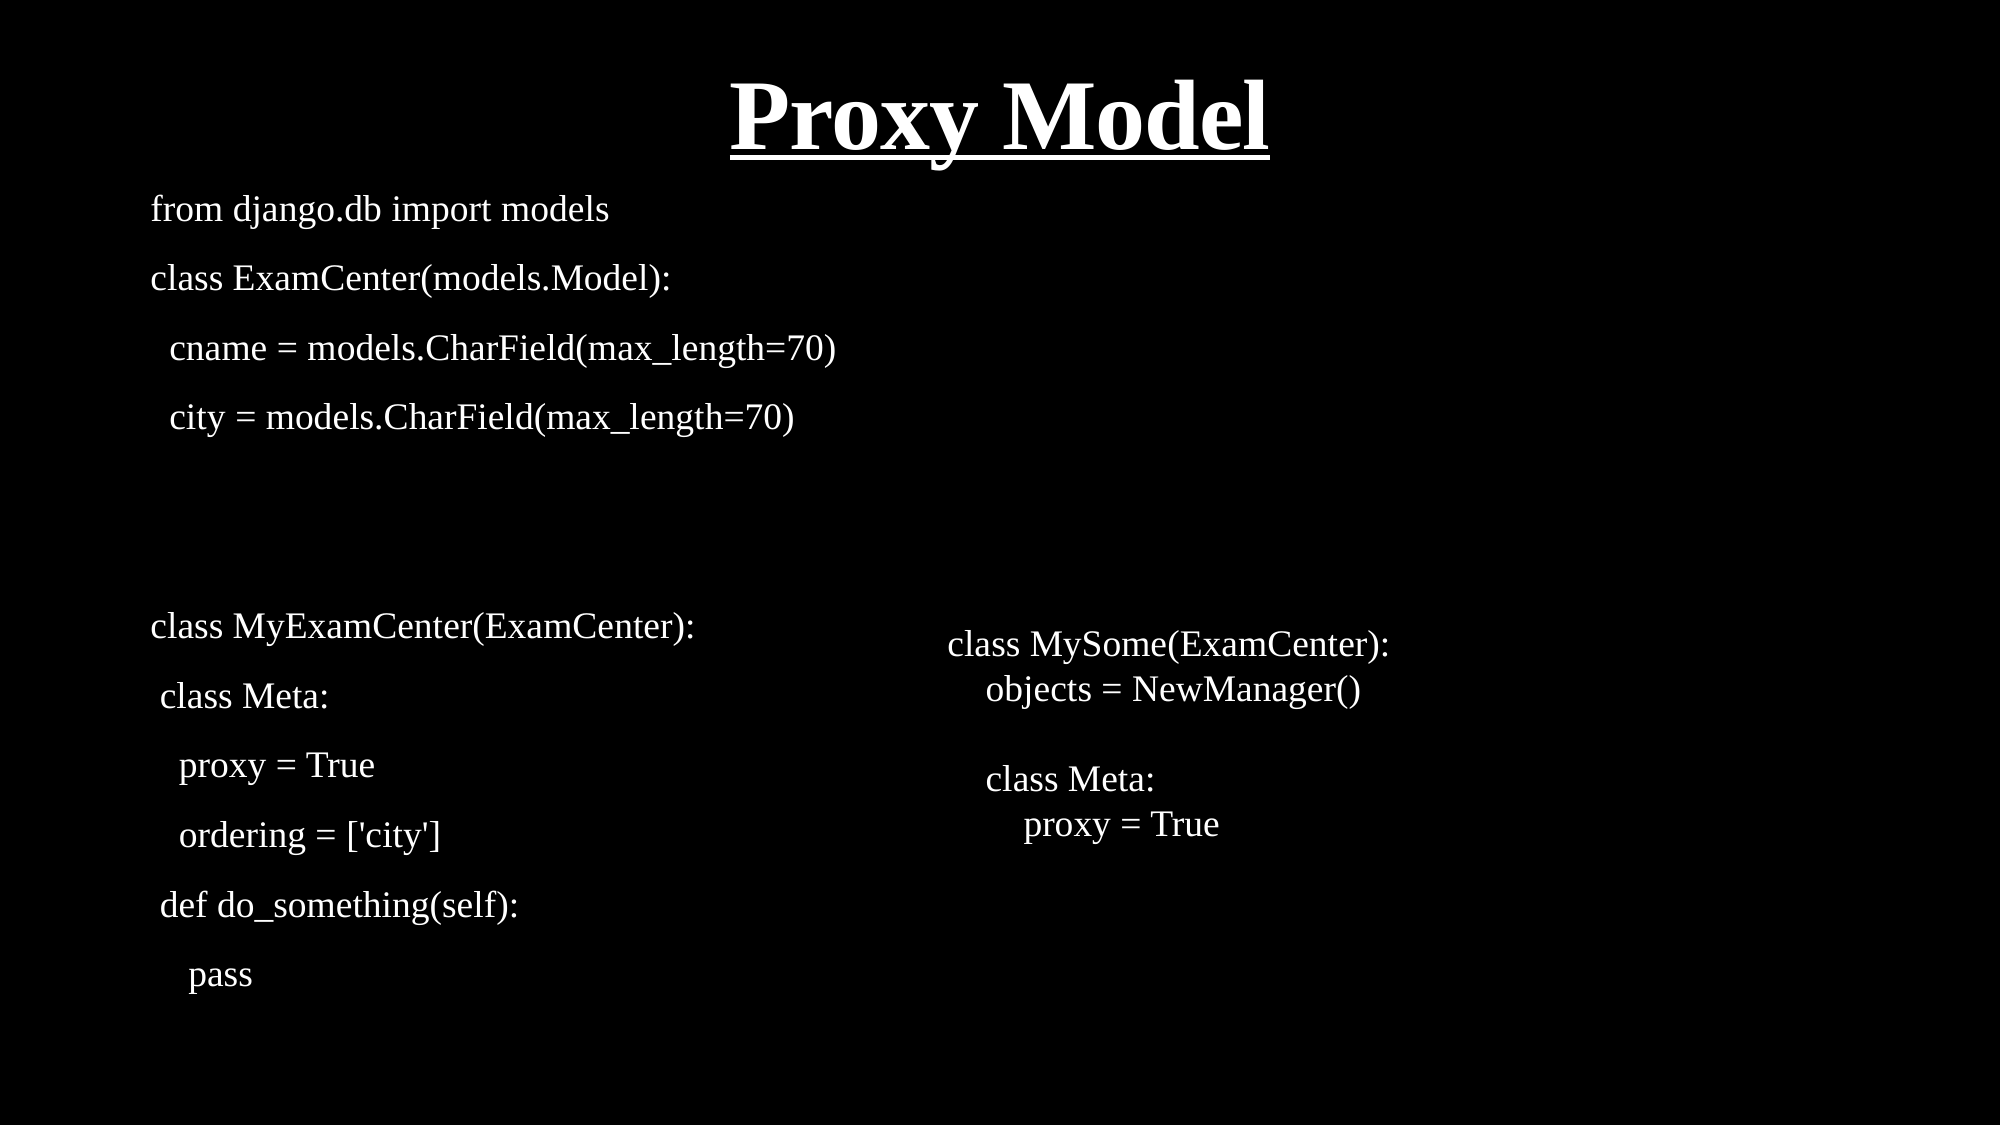

# Proxy Model
from django.db import models
class ExamCenter(models.Model):
  cname = models.CharField(max_length=70)
  city = models.CharField(max_length=70)

class MyExamCenter(ExamCenter):
 class Meta:
   proxy = True
   ordering = ['city']
 def do_something(self):
    pass
class MySome(ExamCenter):
    objects = NewManager()

    class Meta:
        proxy = True